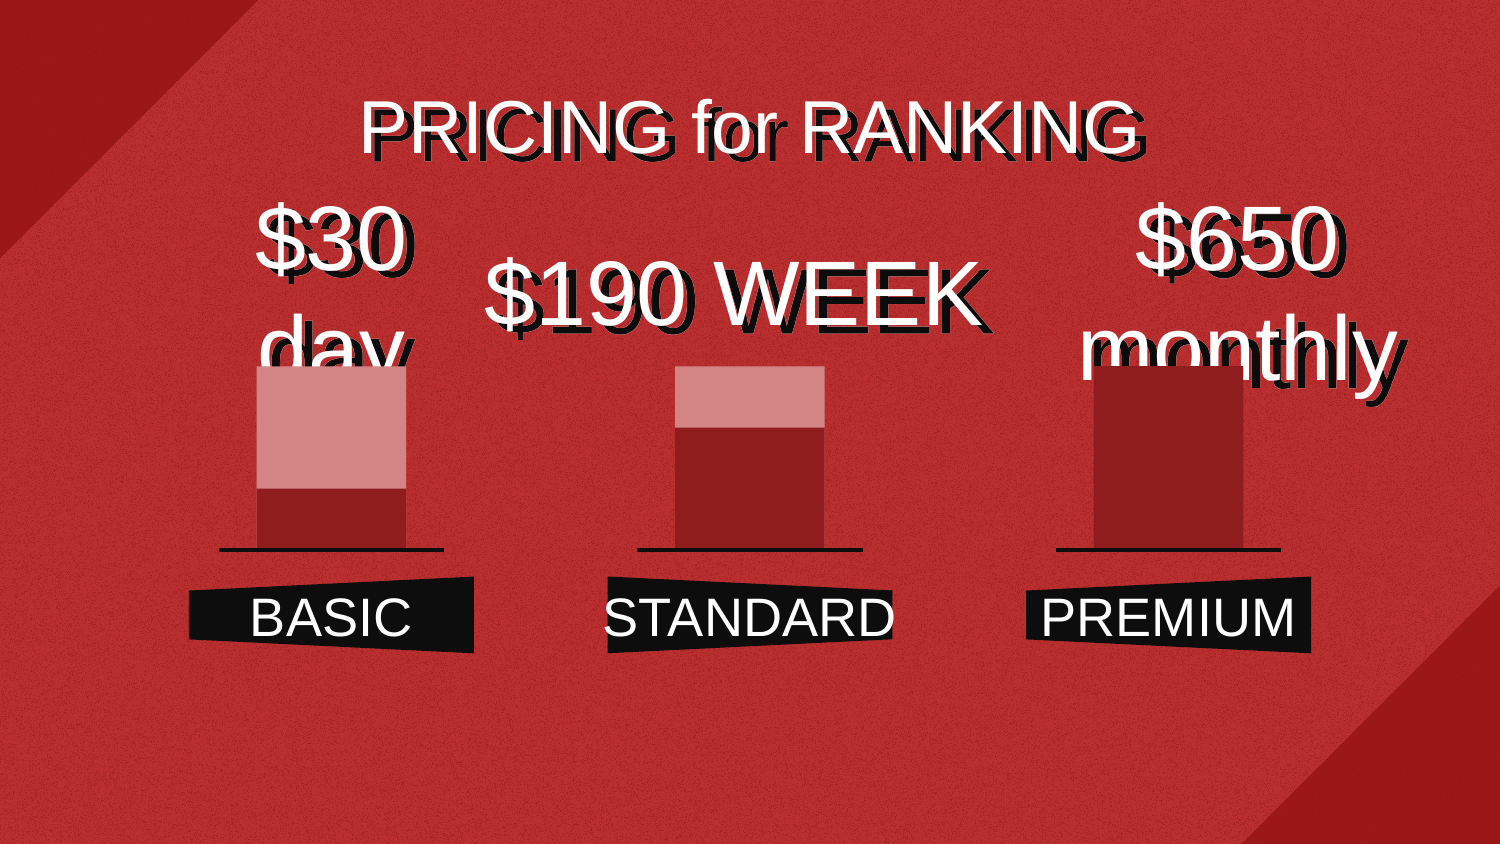

# PRICING for RANKING
$30 day
$190 WEEK
$650 monthly

BASIC
STANDARD
PREMIUM